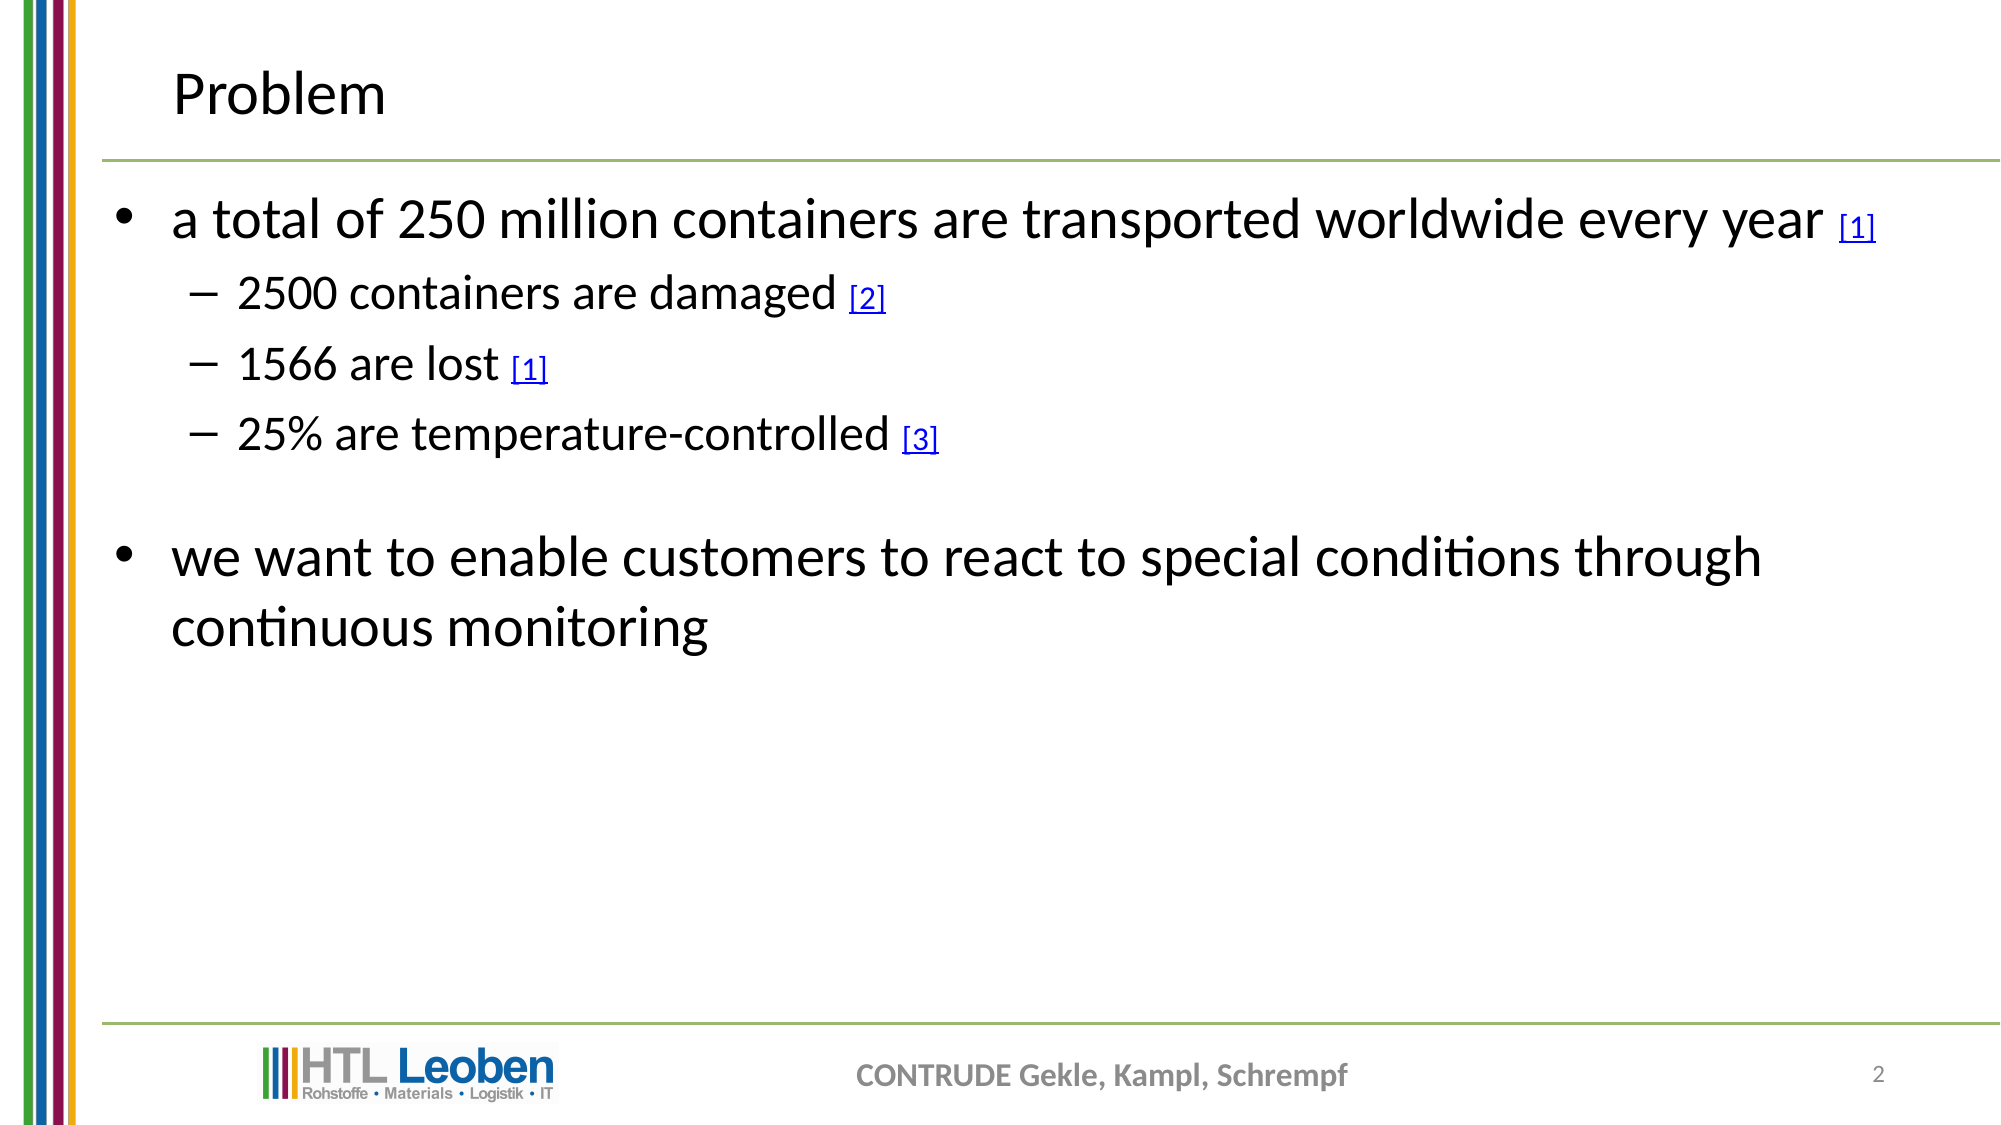

# Problem
a total of 250 million containers are transported worldwide every year [1]
2500 containers are damaged [2]
1566 are lost [1]
25% are temperature-controlled [3]

we want to enable customers to react to special conditions through continuous monitoring
CONTRUDE Gekle, Kampl, Schrempf
2